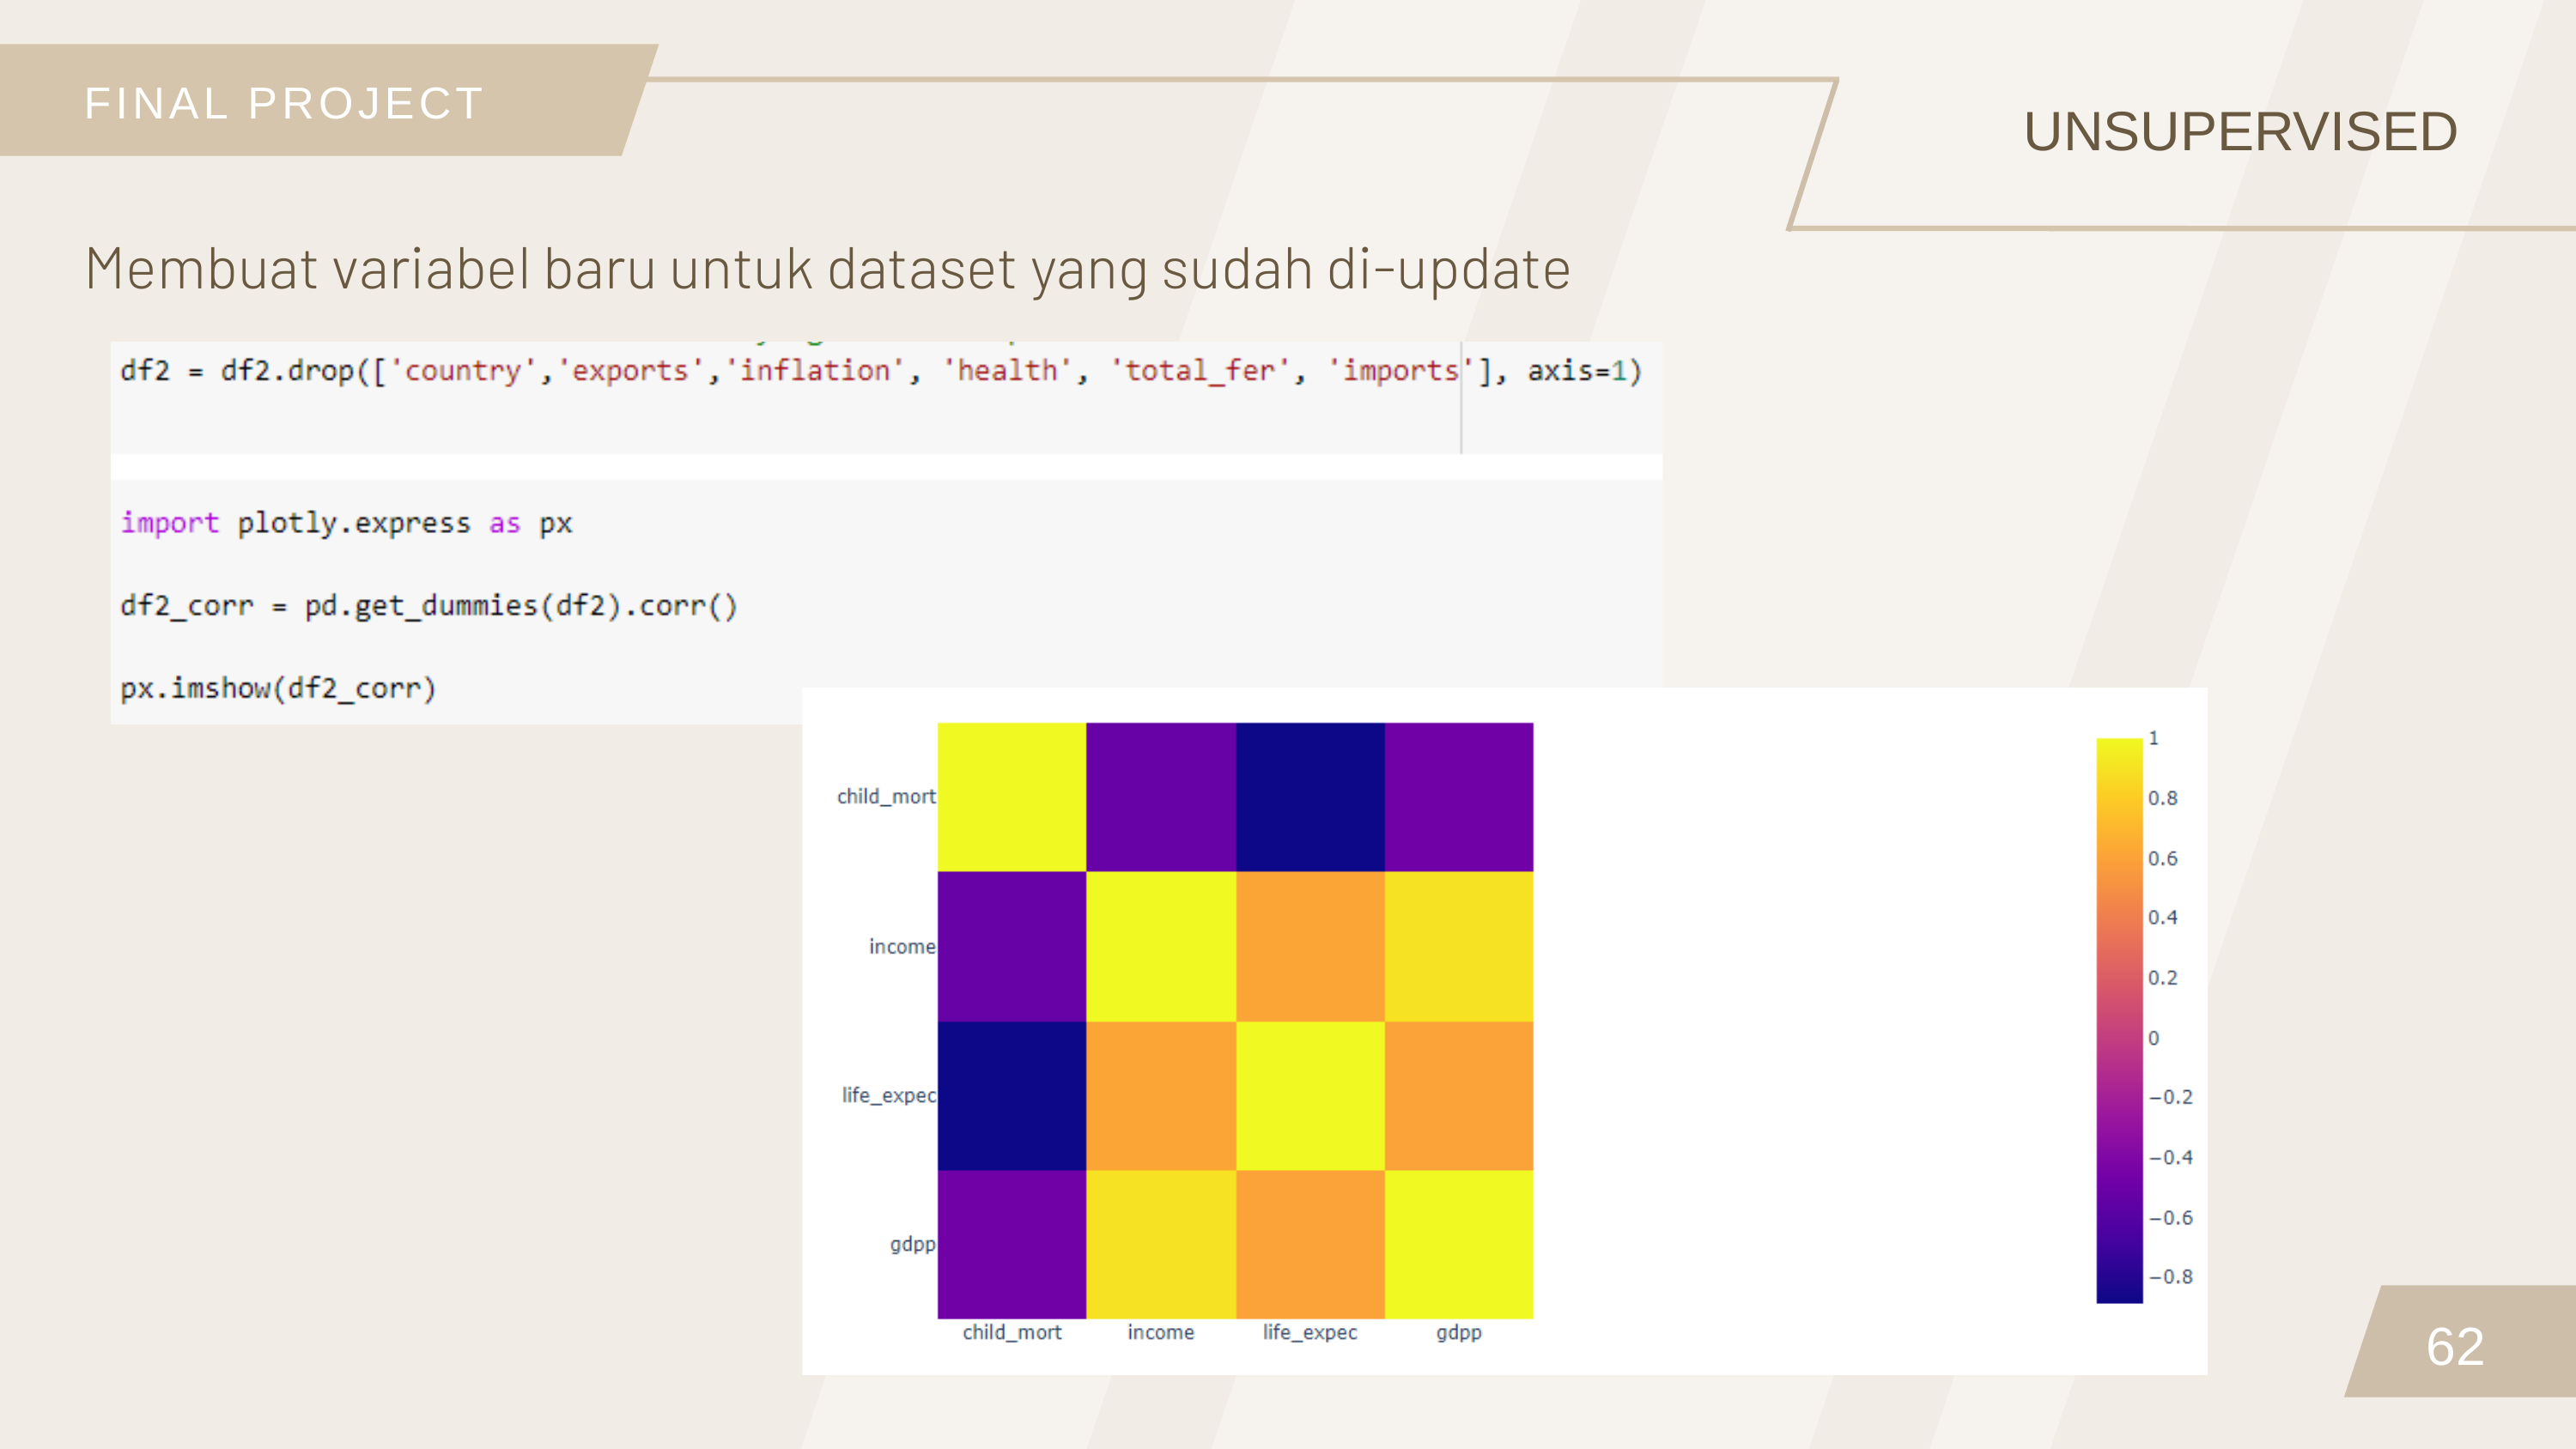

FINAL PROJECT

UNSUPERVISED

Membuat variabel baru untuk dataset yang sudah di-update

62